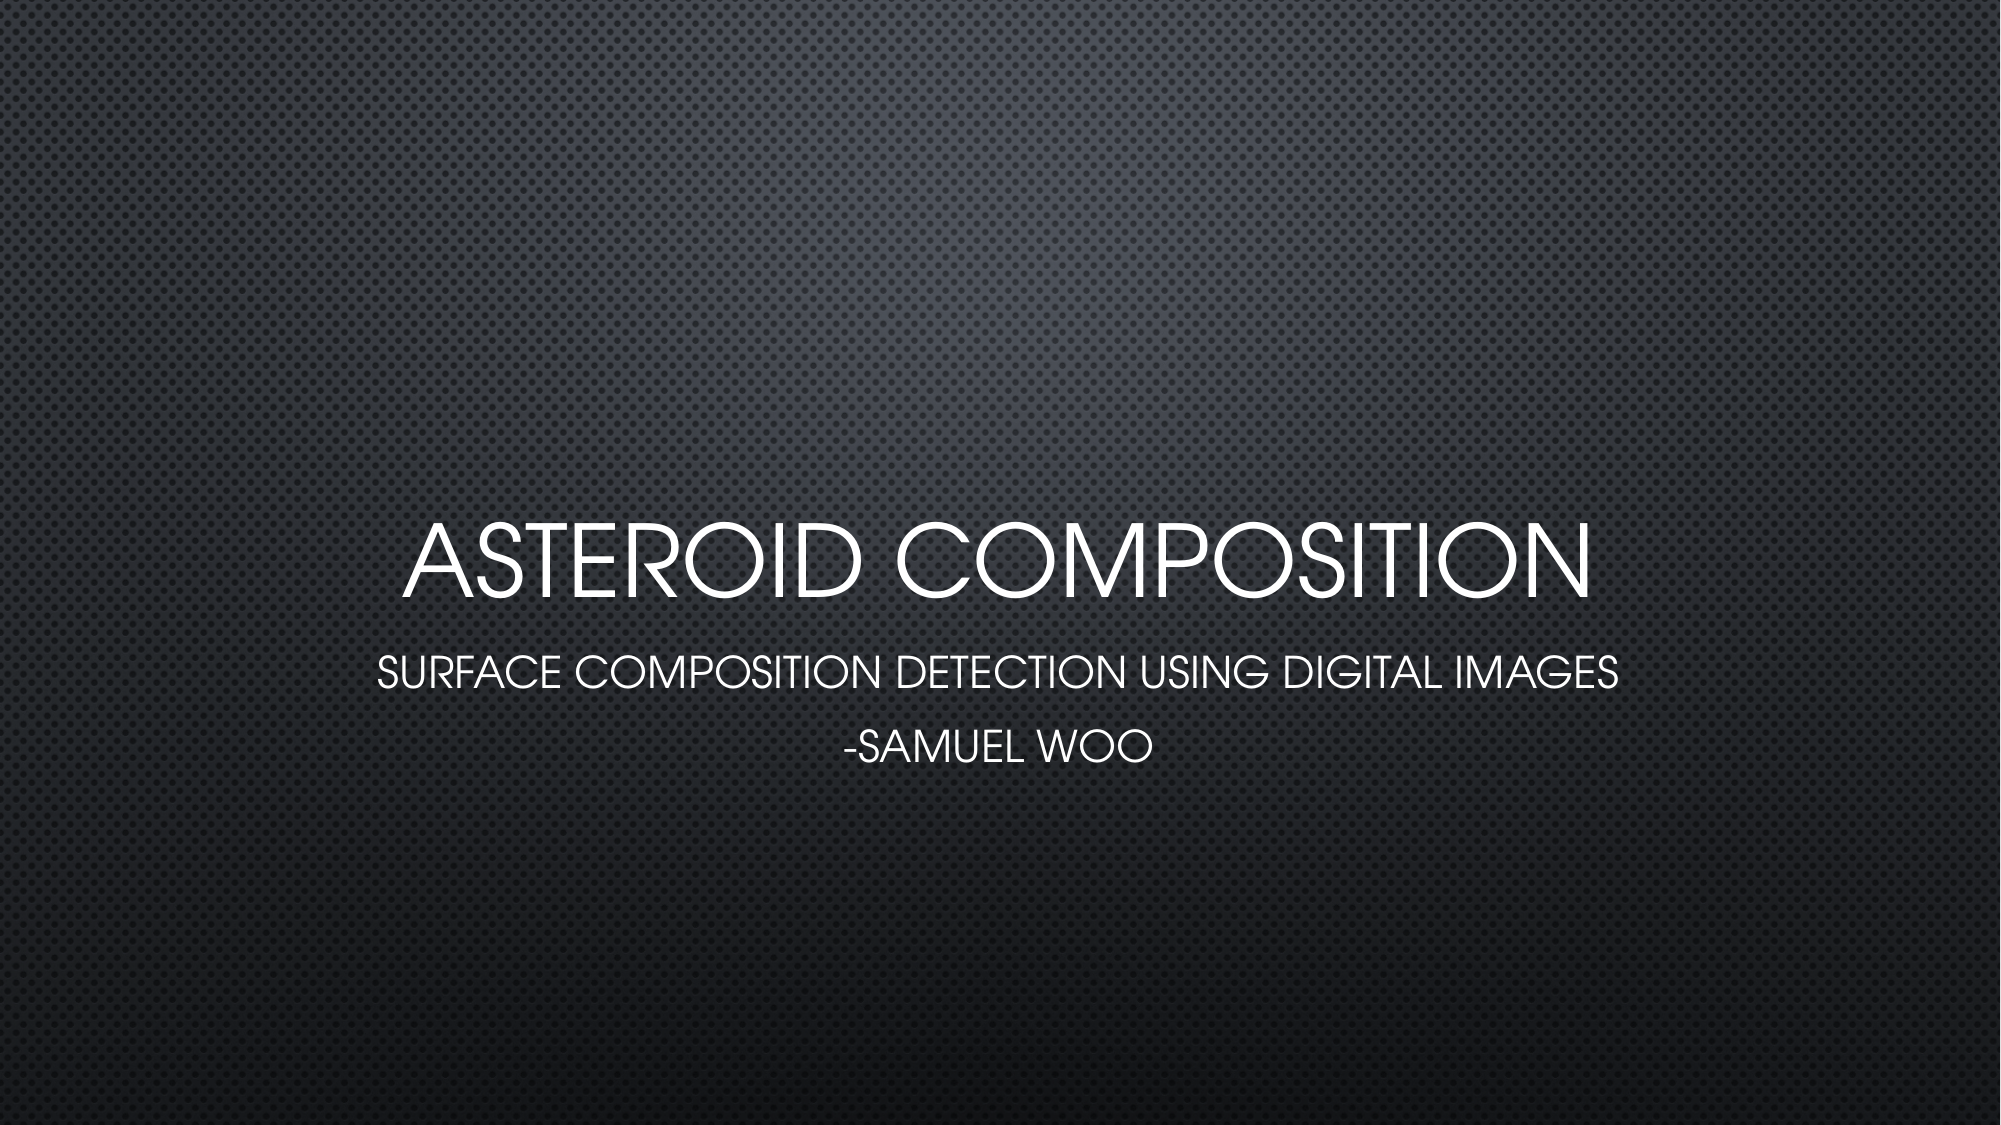

# Asteroid Composition
Surface Composition Detection using Digital Images
-Samuel Woo